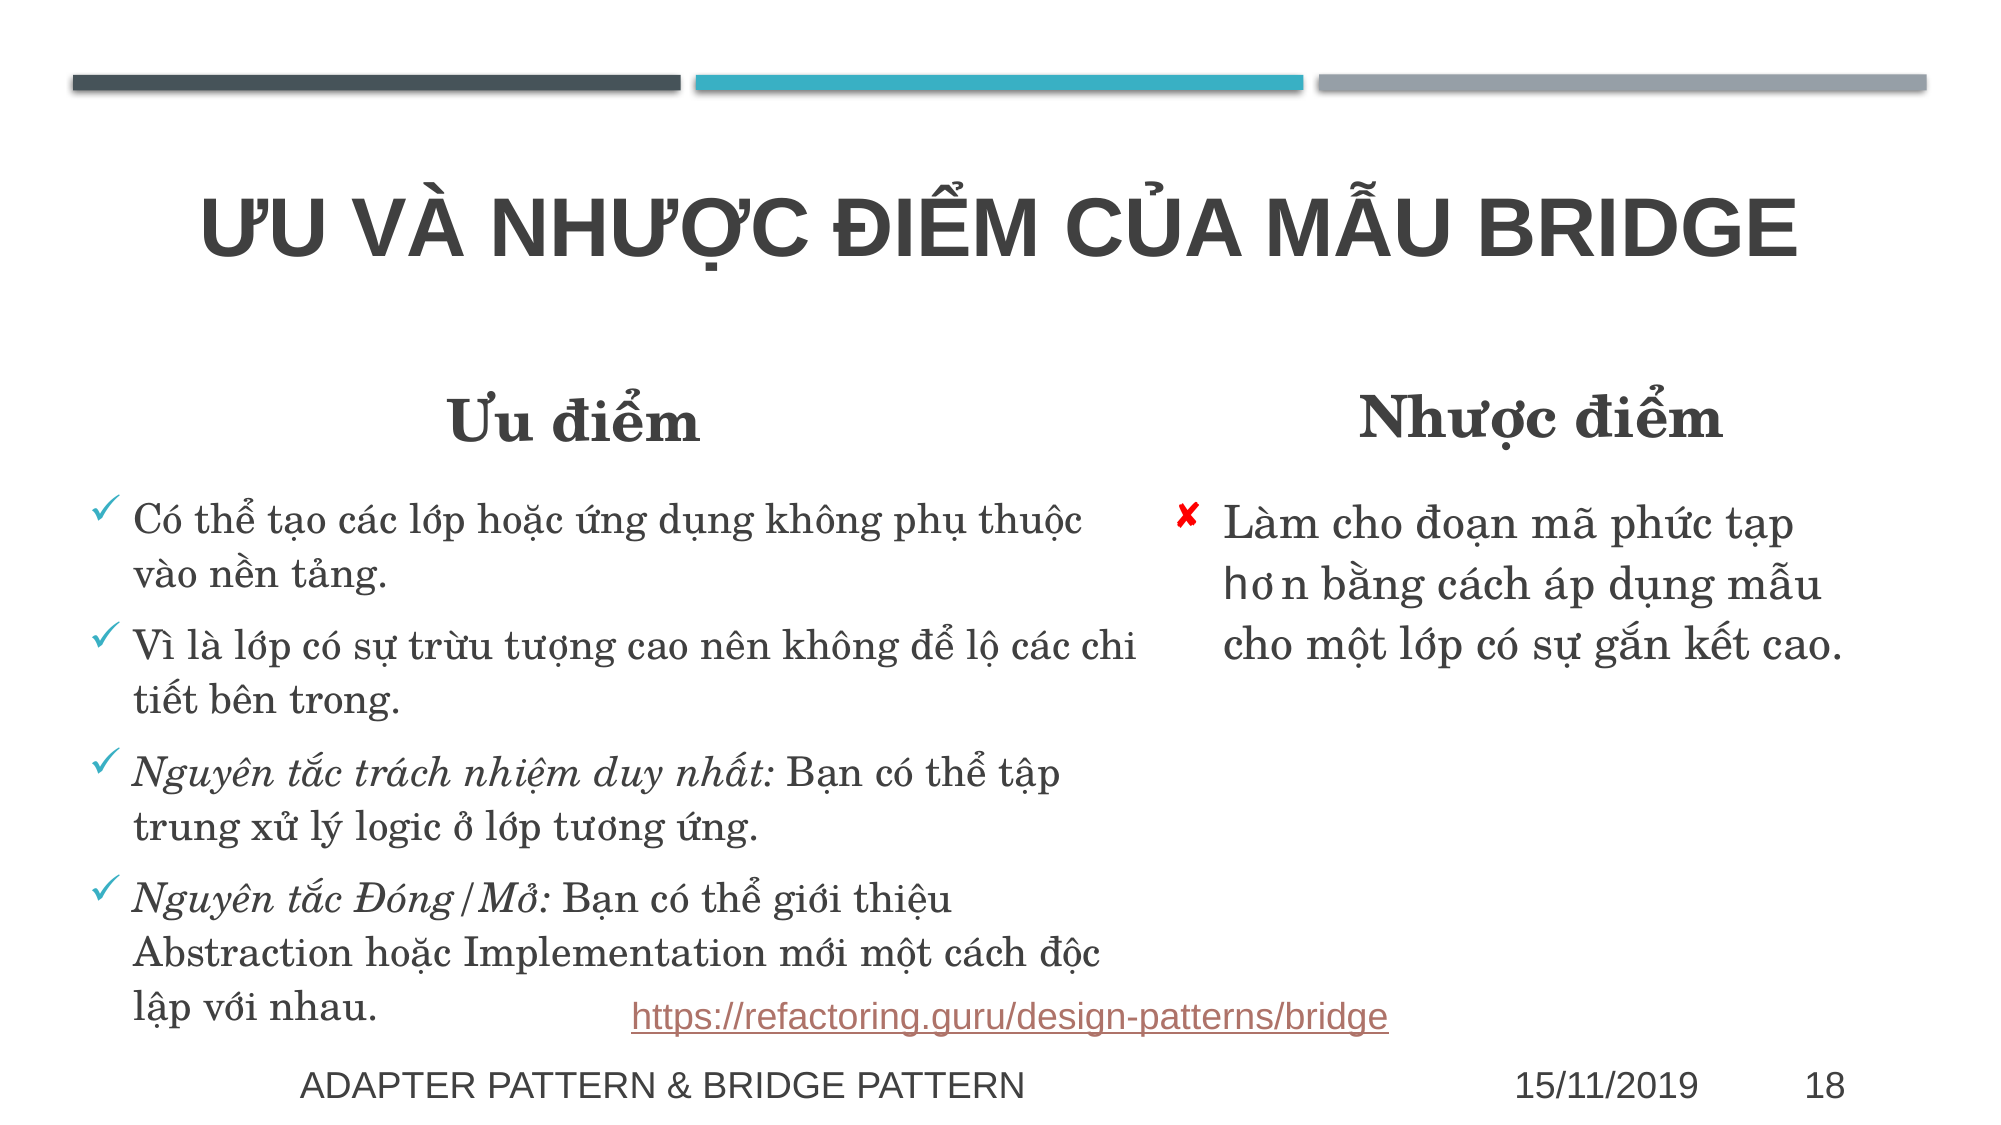

# Ưu và nhược điểm của mẫu bridge
Ưu điểm
Nhược điểm
Có thể tạo các lớp hoặc ứng dụng không phụ thuộc vào nền tảng.
Vì là lớp có sự trừu tượng cao nên không để lộ các chi tiết bên trong.
Nguyên tắc trách nhiệm duy nhất: Bạn có thể tập trung xử lý logic ở lớp tương ứng.
Nguyên tắc Đóng/Mở: Bạn có thể giới thiệu Abstraction hoặc Implementation mới một cách độc lập với nhau.
Làm cho đoạn mã phức tạp hơn bằng cách áp dụng mẫu cho một lớp có sự gắn kết cao.
https://refactoring.guru/design-patterns/bridge
Adapter pattern & bridge pattern
15/11/2019
18